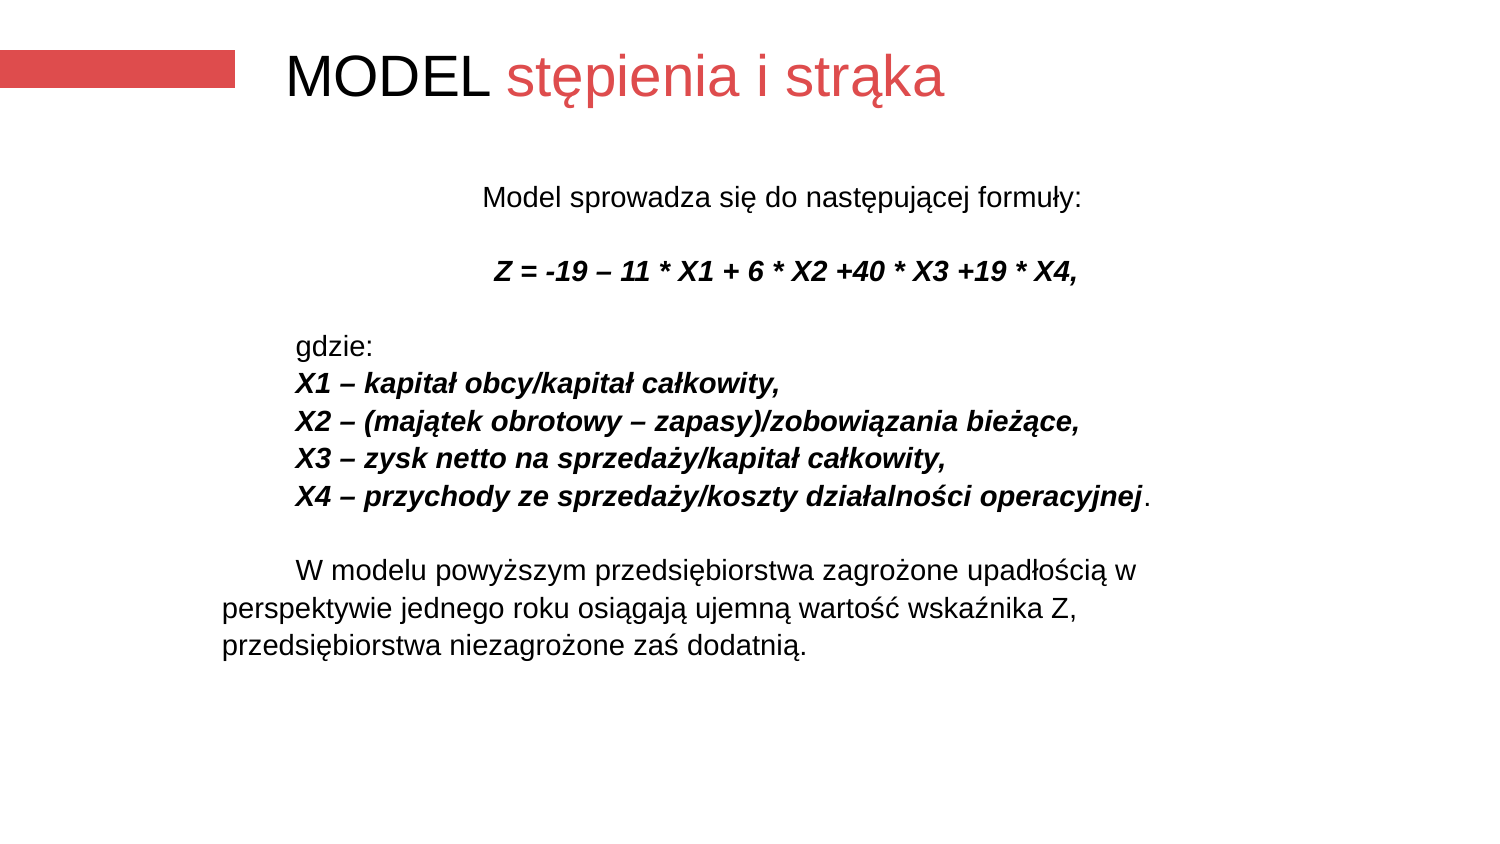

# MODEL stępienia i strąka
Model sprowadza się do następującej formuły:

Z = -19 – 11 * X1 + 6 * X2 +40 * X3 +19 * X4,

gdzie:
X1 – kapitał obcy/kapitał całkowity,
X2 – (majątek obrotowy – zapasy)/zobowiązania bieżące,
X3 – zysk netto na sprzedaży/kapitał całkowity,
X4 – przychody ze sprzedaży/koszty działalności operacyjnej.

W modelu powyższym przedsiębiorstwa zagrożone upadłością w perspektywie jednego roku osiągają ujemną wartość wskaźnika Z, przedsiębiorstwa niezagrożone zaś dodatnią.